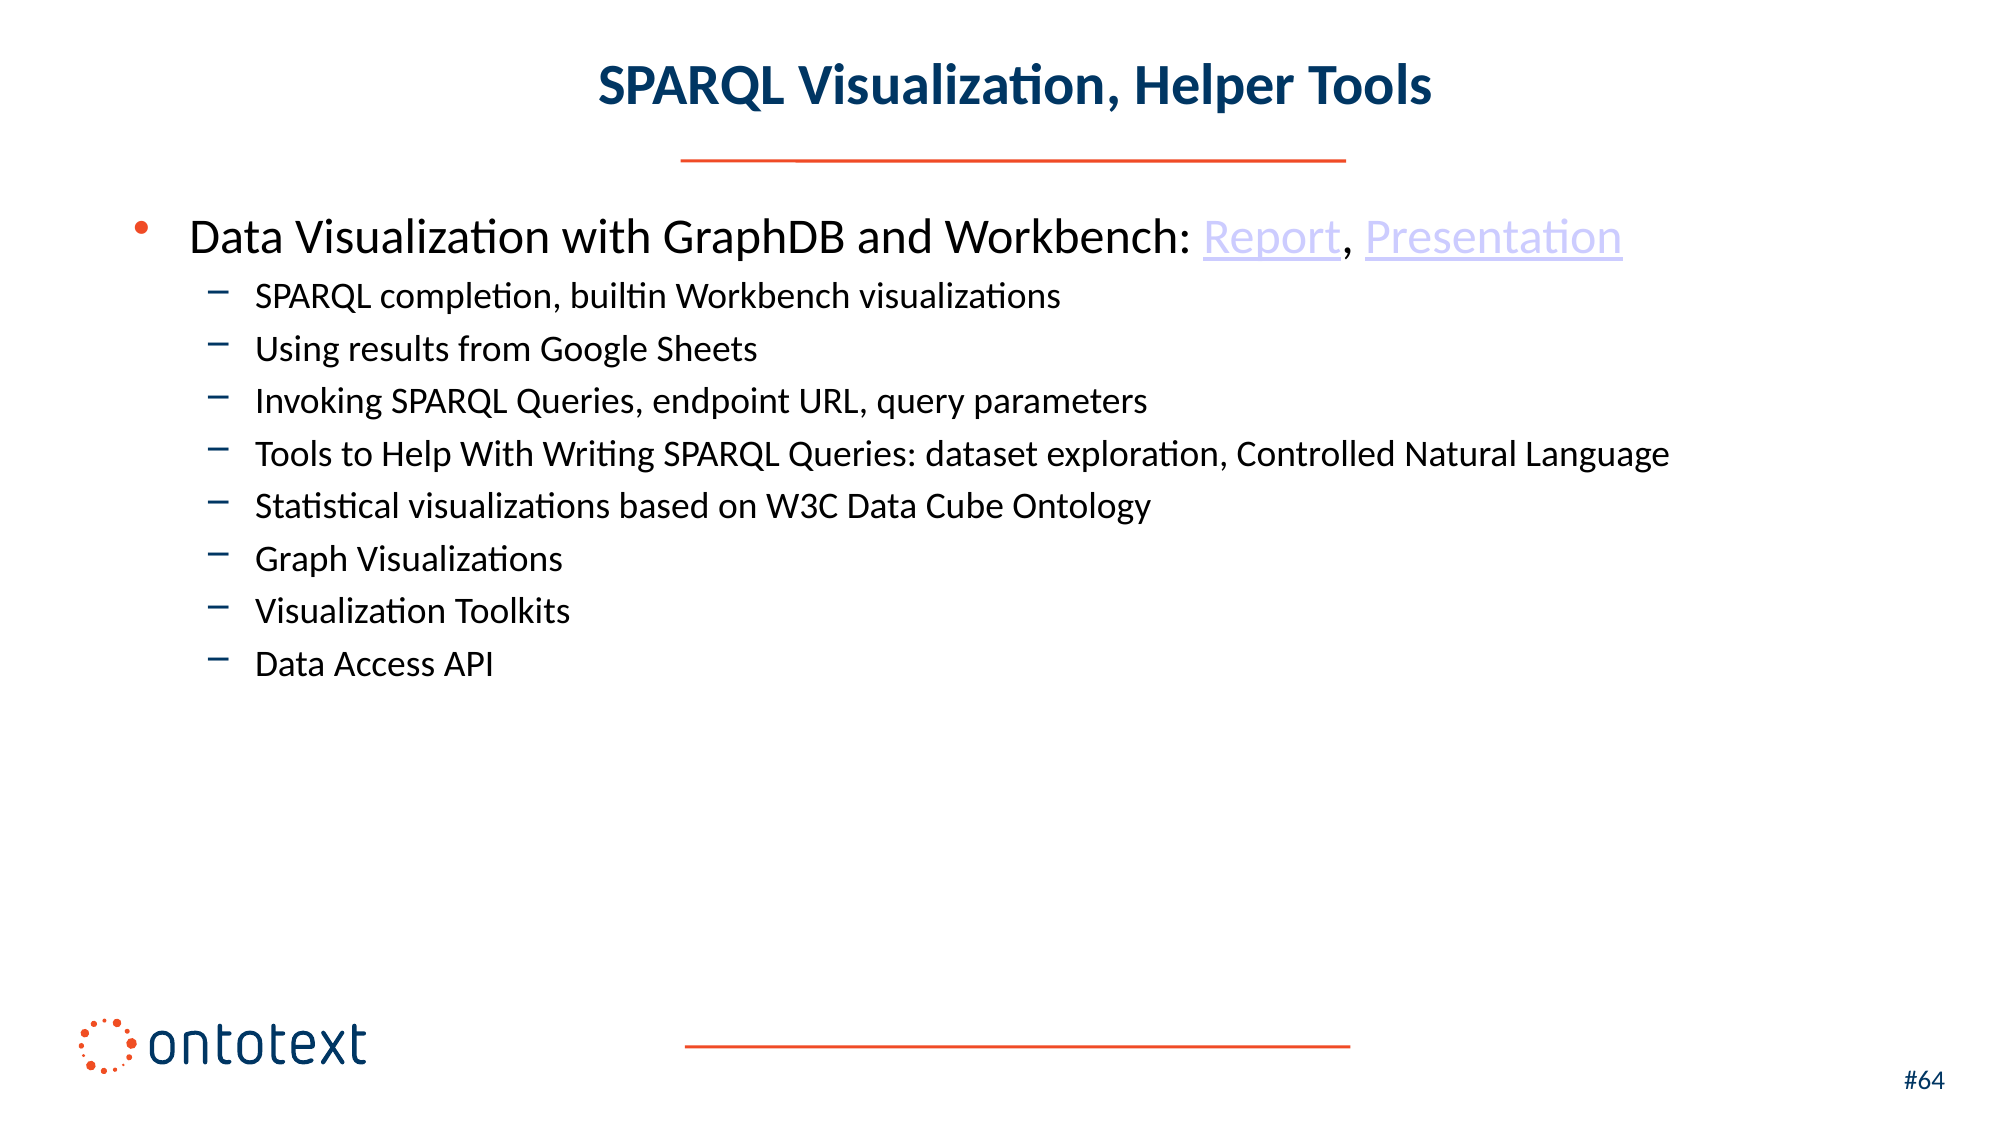

# SPARQL Visualization, Helper Tools
Data Visualization with GraphDB and Workbench: Report, Presentation
SPARQL completion, builtin Workbench visualizations
Using results from Google Sheets
Invoking SPARQL Queries, endpoint URL, query parameters
Tools to Help With Writing SPARQL Queries: dataset exploration, Controlled Natural Language
Statistical visualizations based on W3C Data Cube Ontology
Graph Visualizations
Visualization Toolkits
Data Access API

#64